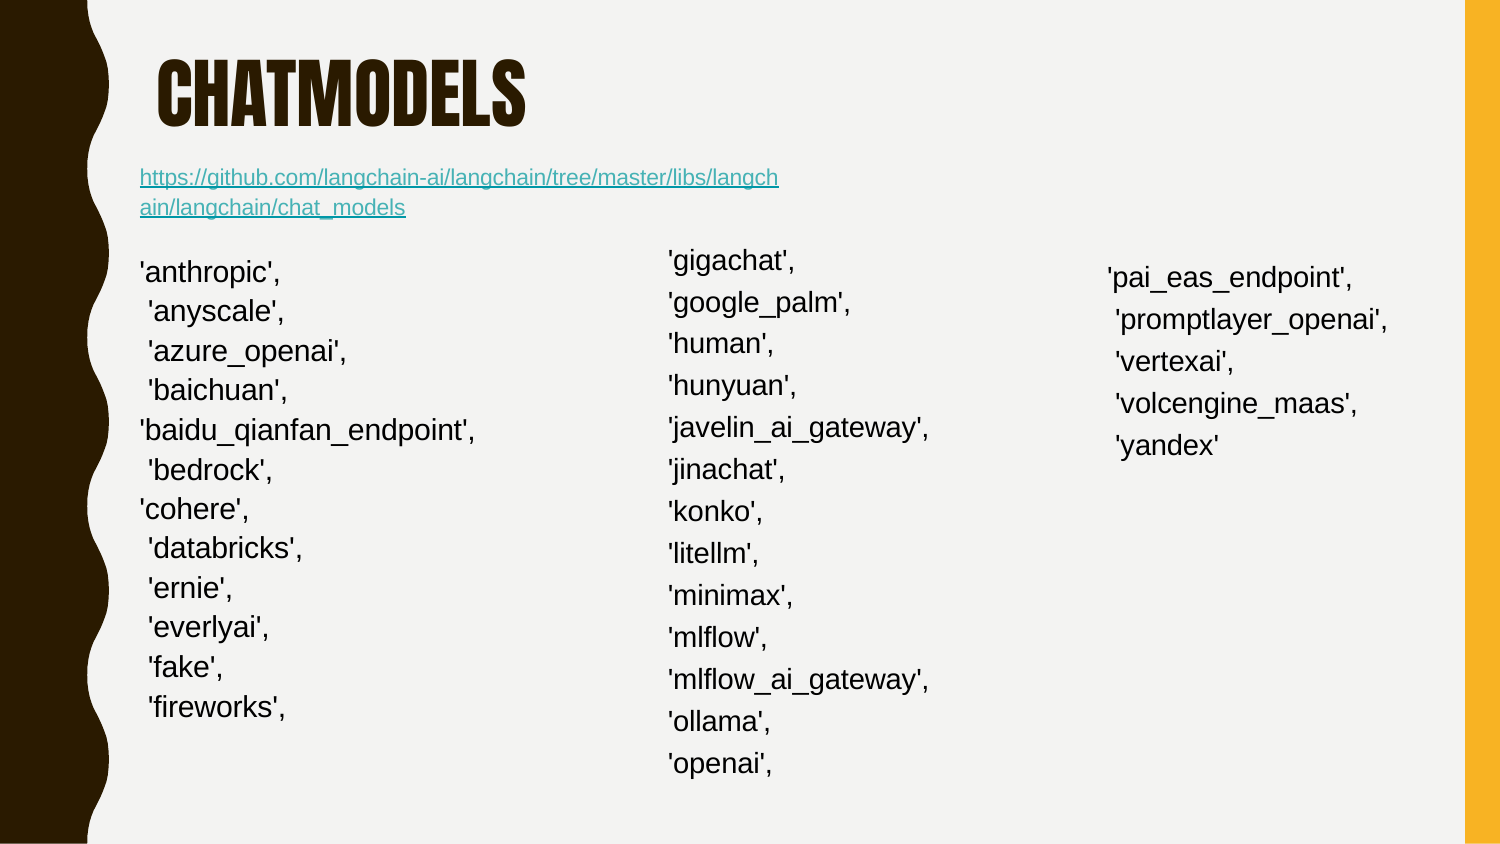

# ChatModels
https://github.com/langchain-ai/langchain/tree/master/libs/langch ain/langchain/chat_models
'gigachat', 'google_palm', 'human', 'hunyuan',
'javelin_ai_gateway', 'jinachat',
'konko', 'litellm', 'minimax', 'mlflow',
'mlflow_ai_gateway', 'ollama',
'openai',
'anthropic', 'anyscale', 'azure_openai', 'baichuan',
'baidu_qianfan_endpoint', 'bedrock',
'cohere', 'databricks', 'ernie', 'everlyai', 'fake', 'fireworks',
'pai_eas_endpoint', 'promptlayer_openai', 'vertexai', 'volcengine_maas', 'yandex'